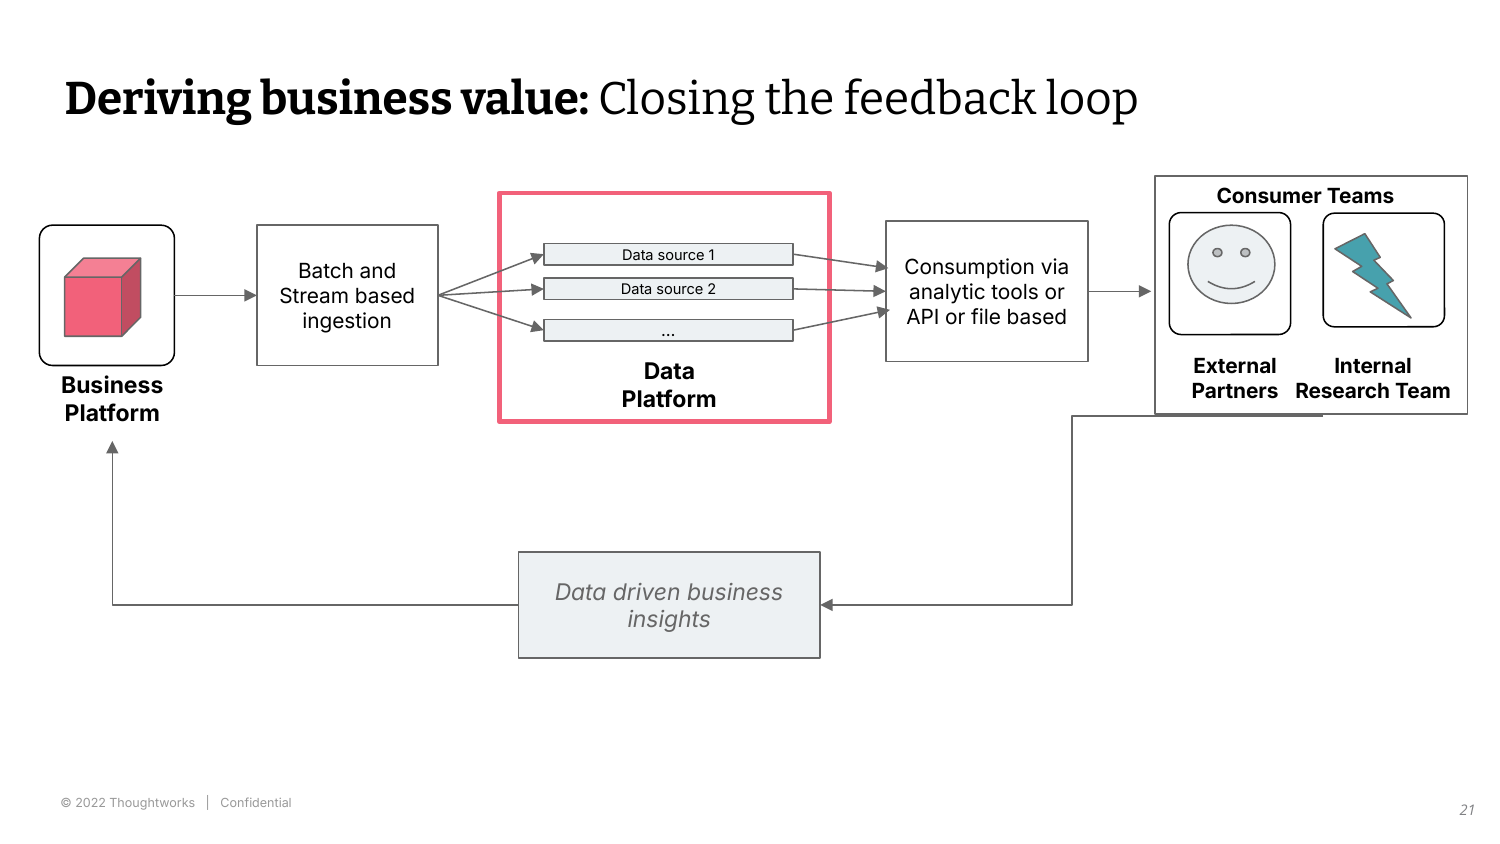

Deriving business value: Closing the feedback loop
Consumer Teams

External Partners

Consumption via analytic tools or API or file based
Batch and Stream based ingestion

Business Platform

Data source 1

Data source 2
…
Internal Research Team

Data Platform
Data driven business insights
21